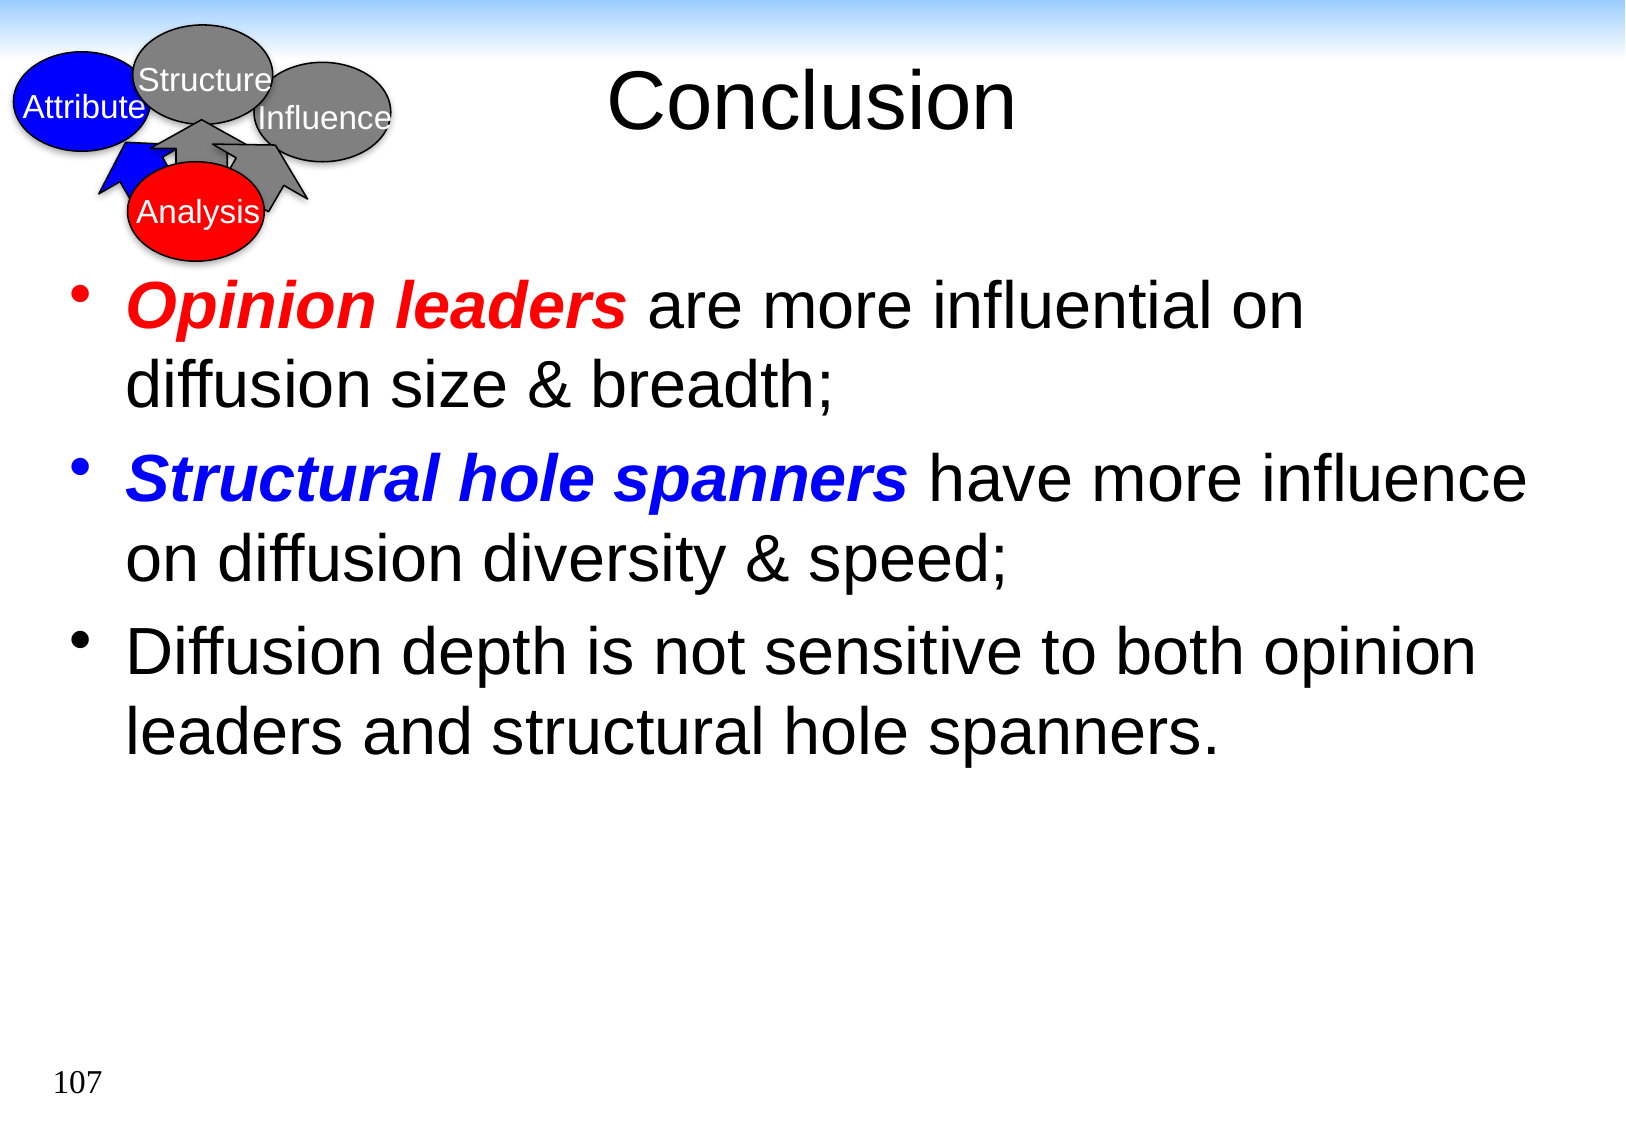

Structure

Attribute

Influence

Analysis
# Conclusion
Opinion leaders are more influential on diffusion size & breadth;
Structural hole spanners have more influence on diffusion diversity & speed;
Diffusion depth is not sensitive to both opinion leaders and structural hole spanners.